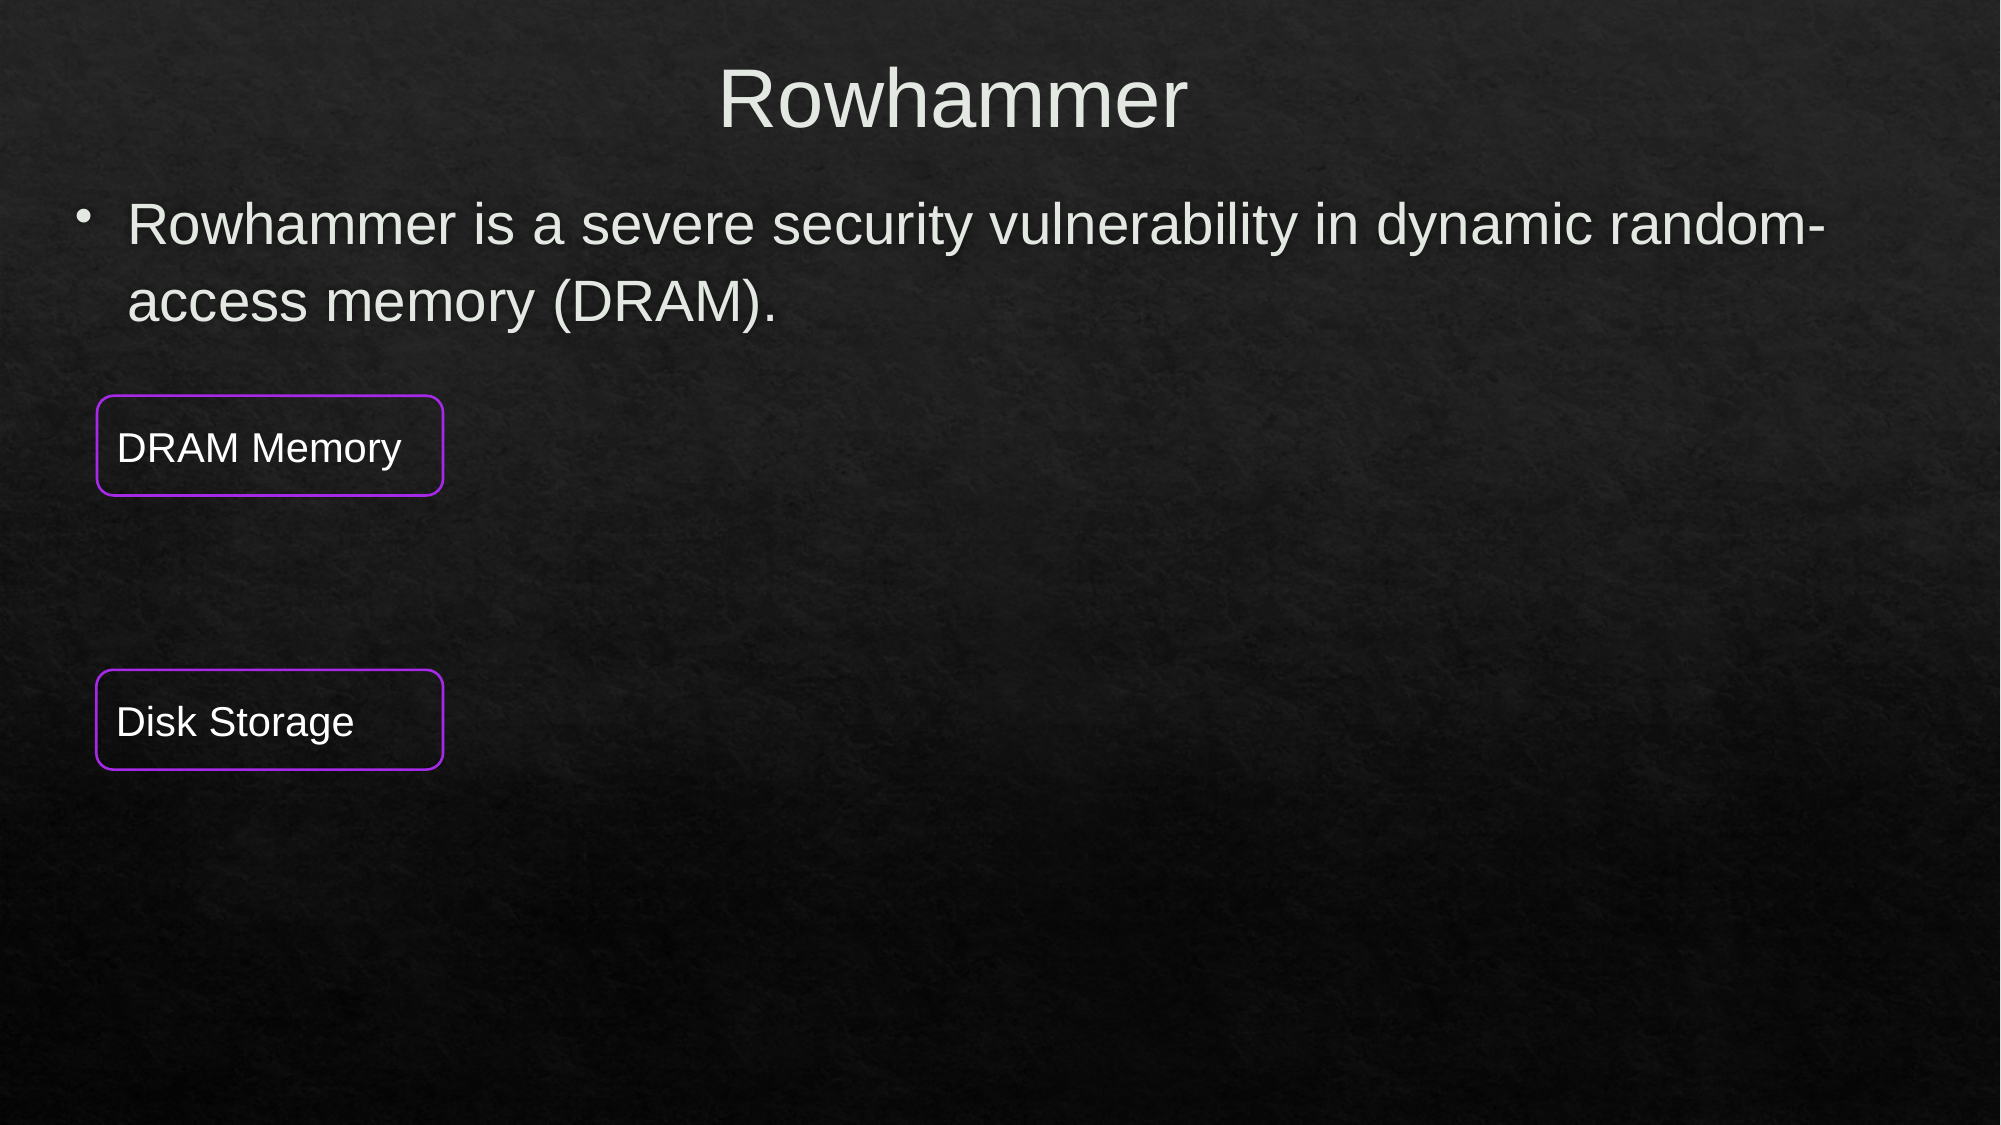

Rowhammer
Rowhammer is a severe security vulnerability in dynamic random-access memory (DRAM).

DRAM Memory
Disk Storage